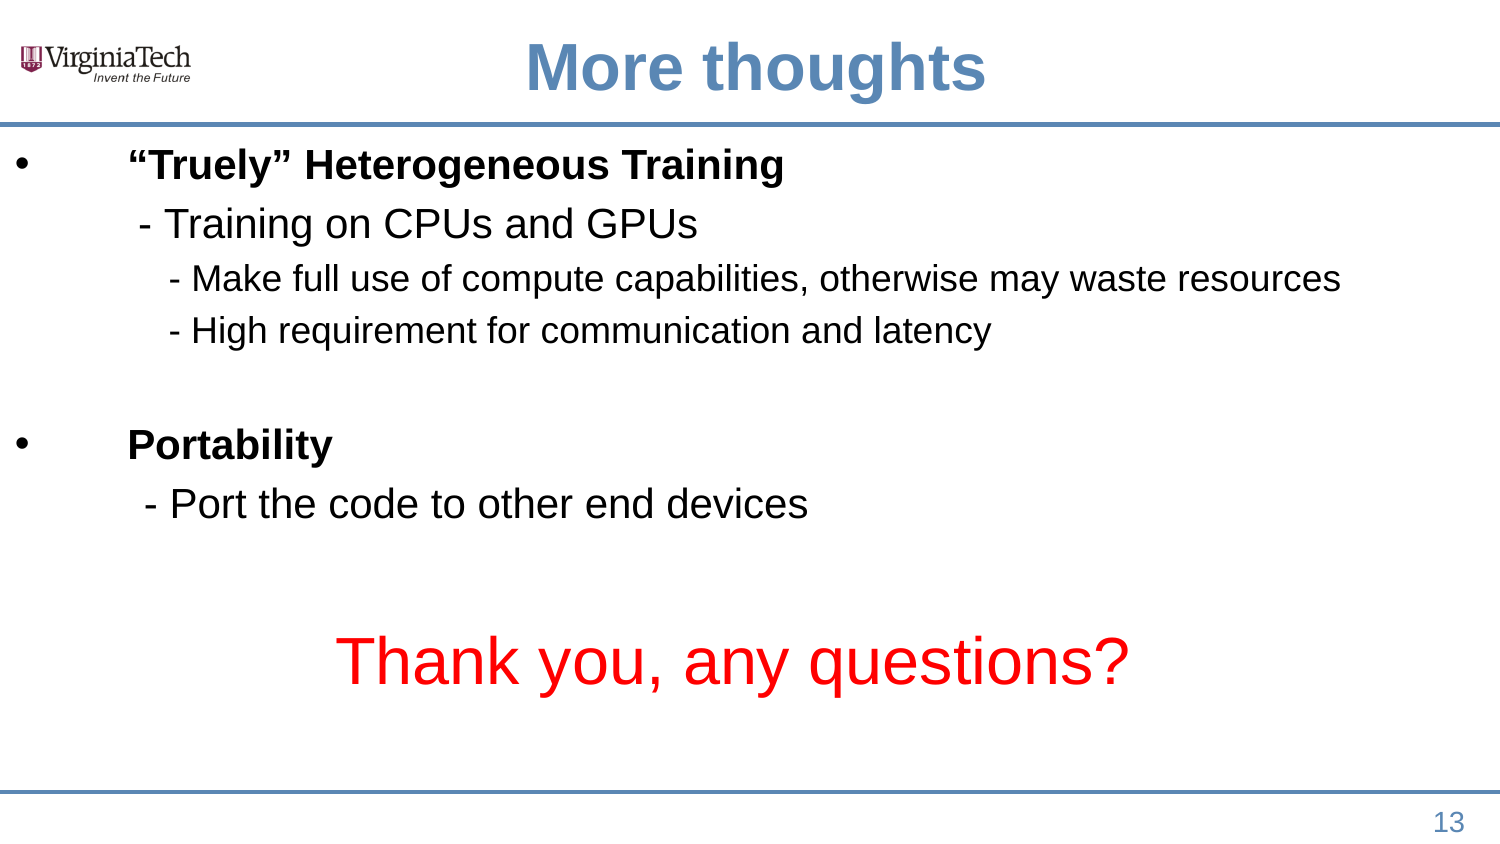

# More thoughts
“Truely” Heterogeneous Training
             - Training on CPUs and GPUs
               - Make full use of compute capabilities, otherwise may waste resources
               - High requirement for communication and latency

Portability
           - Port the code to other end devices
Thank you, any questions?
13